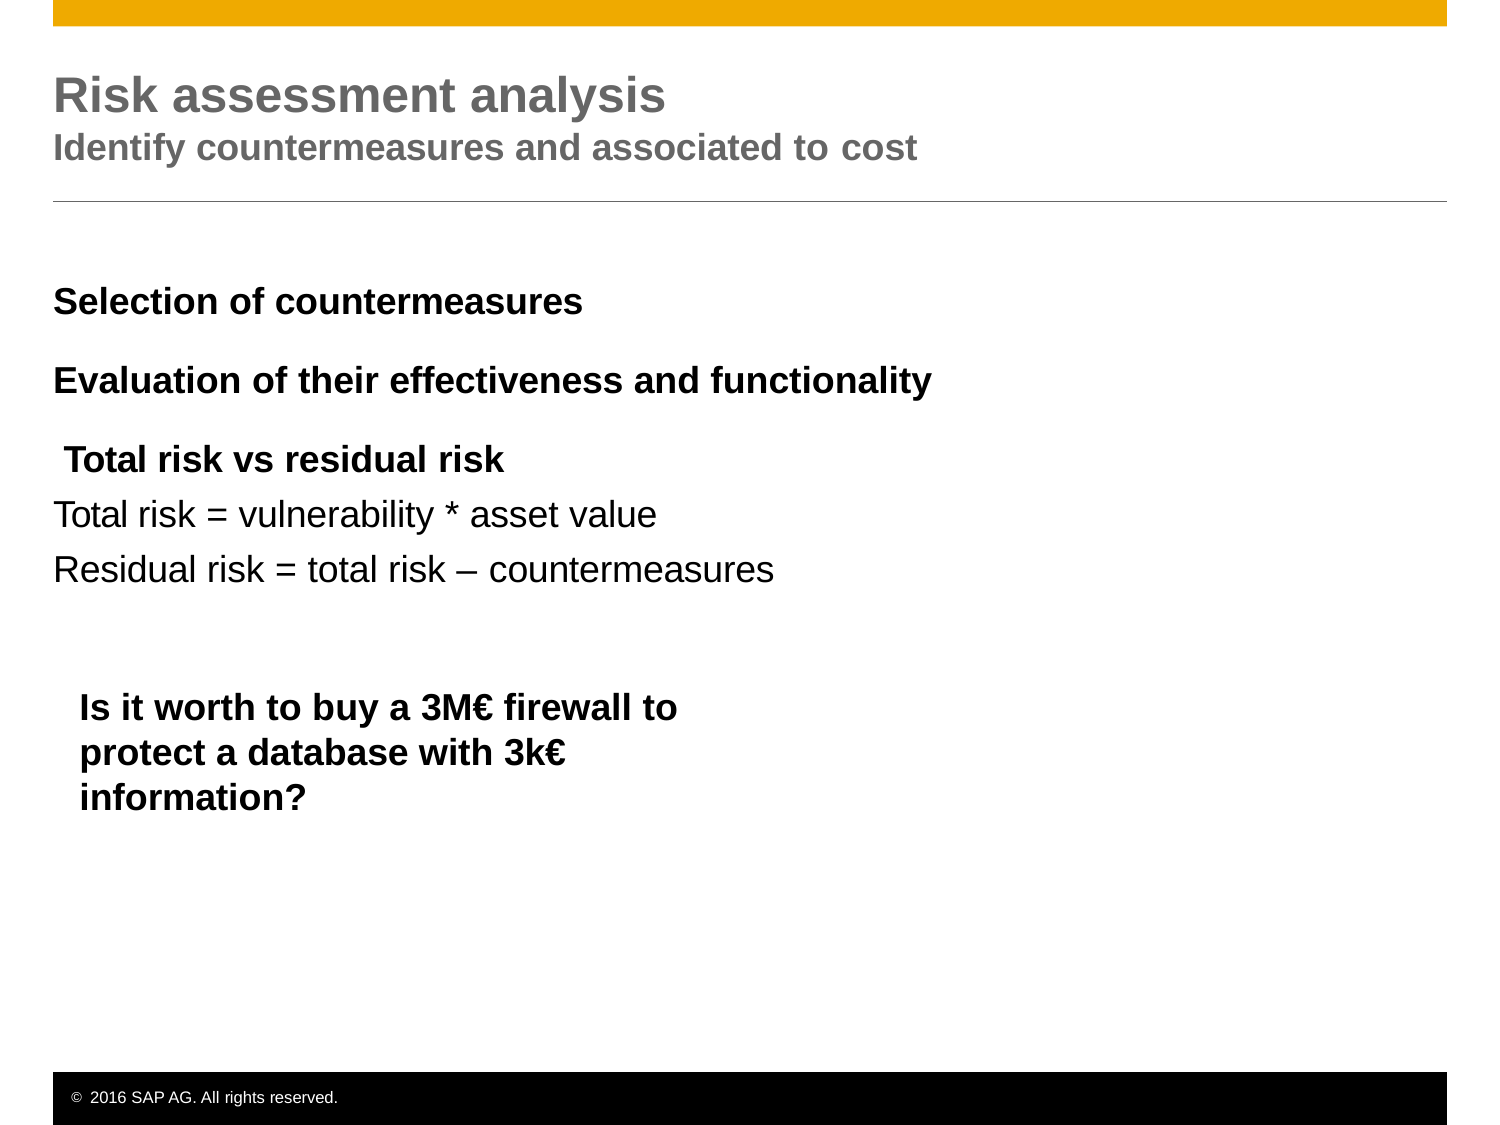

# Risk assessment analysis
Identify countermeasures and associated to cost

Selection of countermeasures
Evaluation of their effectiveness and functionality  Total risk vs residual risk
Total risk = vulnerability * asset value  Residual risk = total risk – countermeasures

Is it worth to buy a 3M€ firewall to protect a database with 3k€ information?

©  2016 SAP AG. All rights reserved.